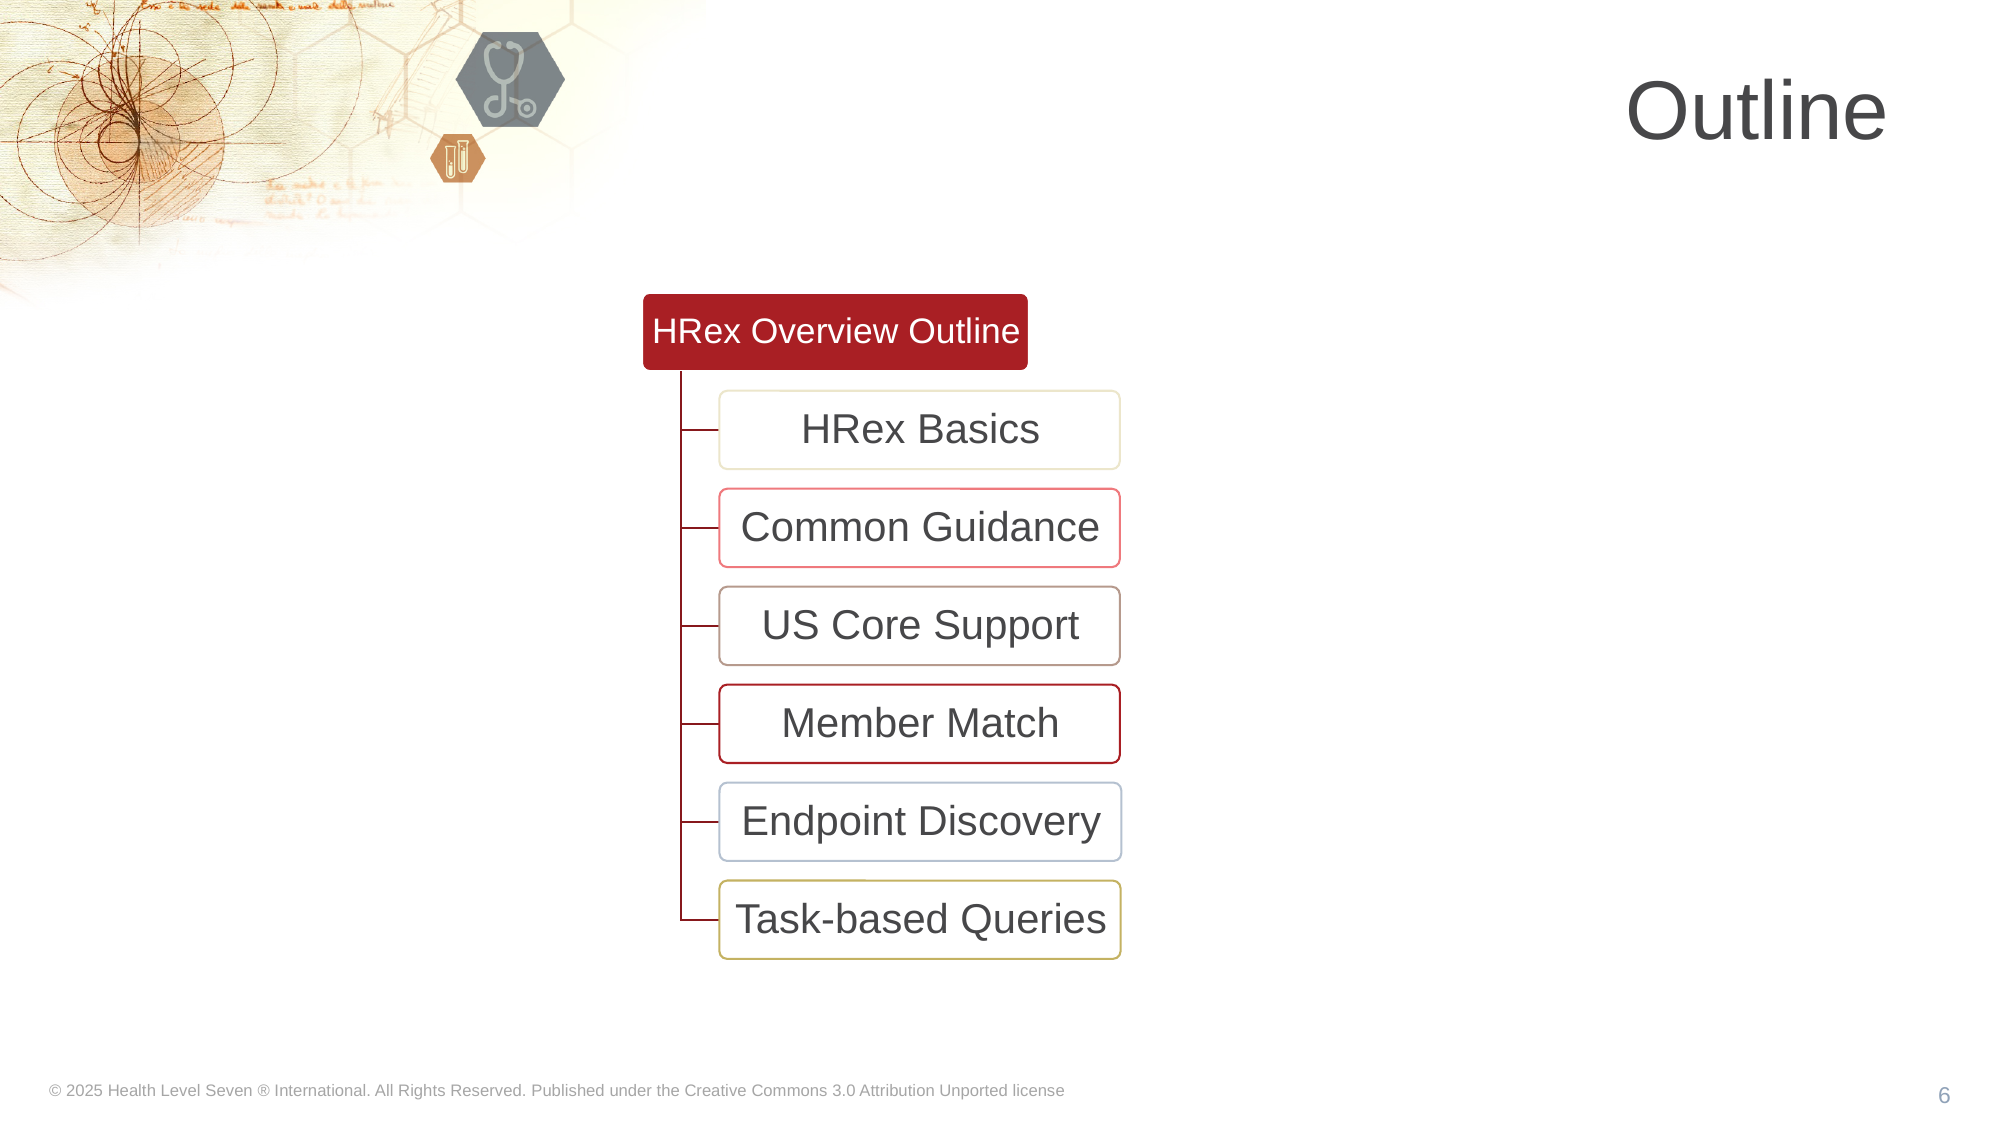

# Outline
HRex Overview Outline
HRex Basics
Common Guidance
US Core Support
Member Match
Endpoint Discovery
Task-based Queries
6